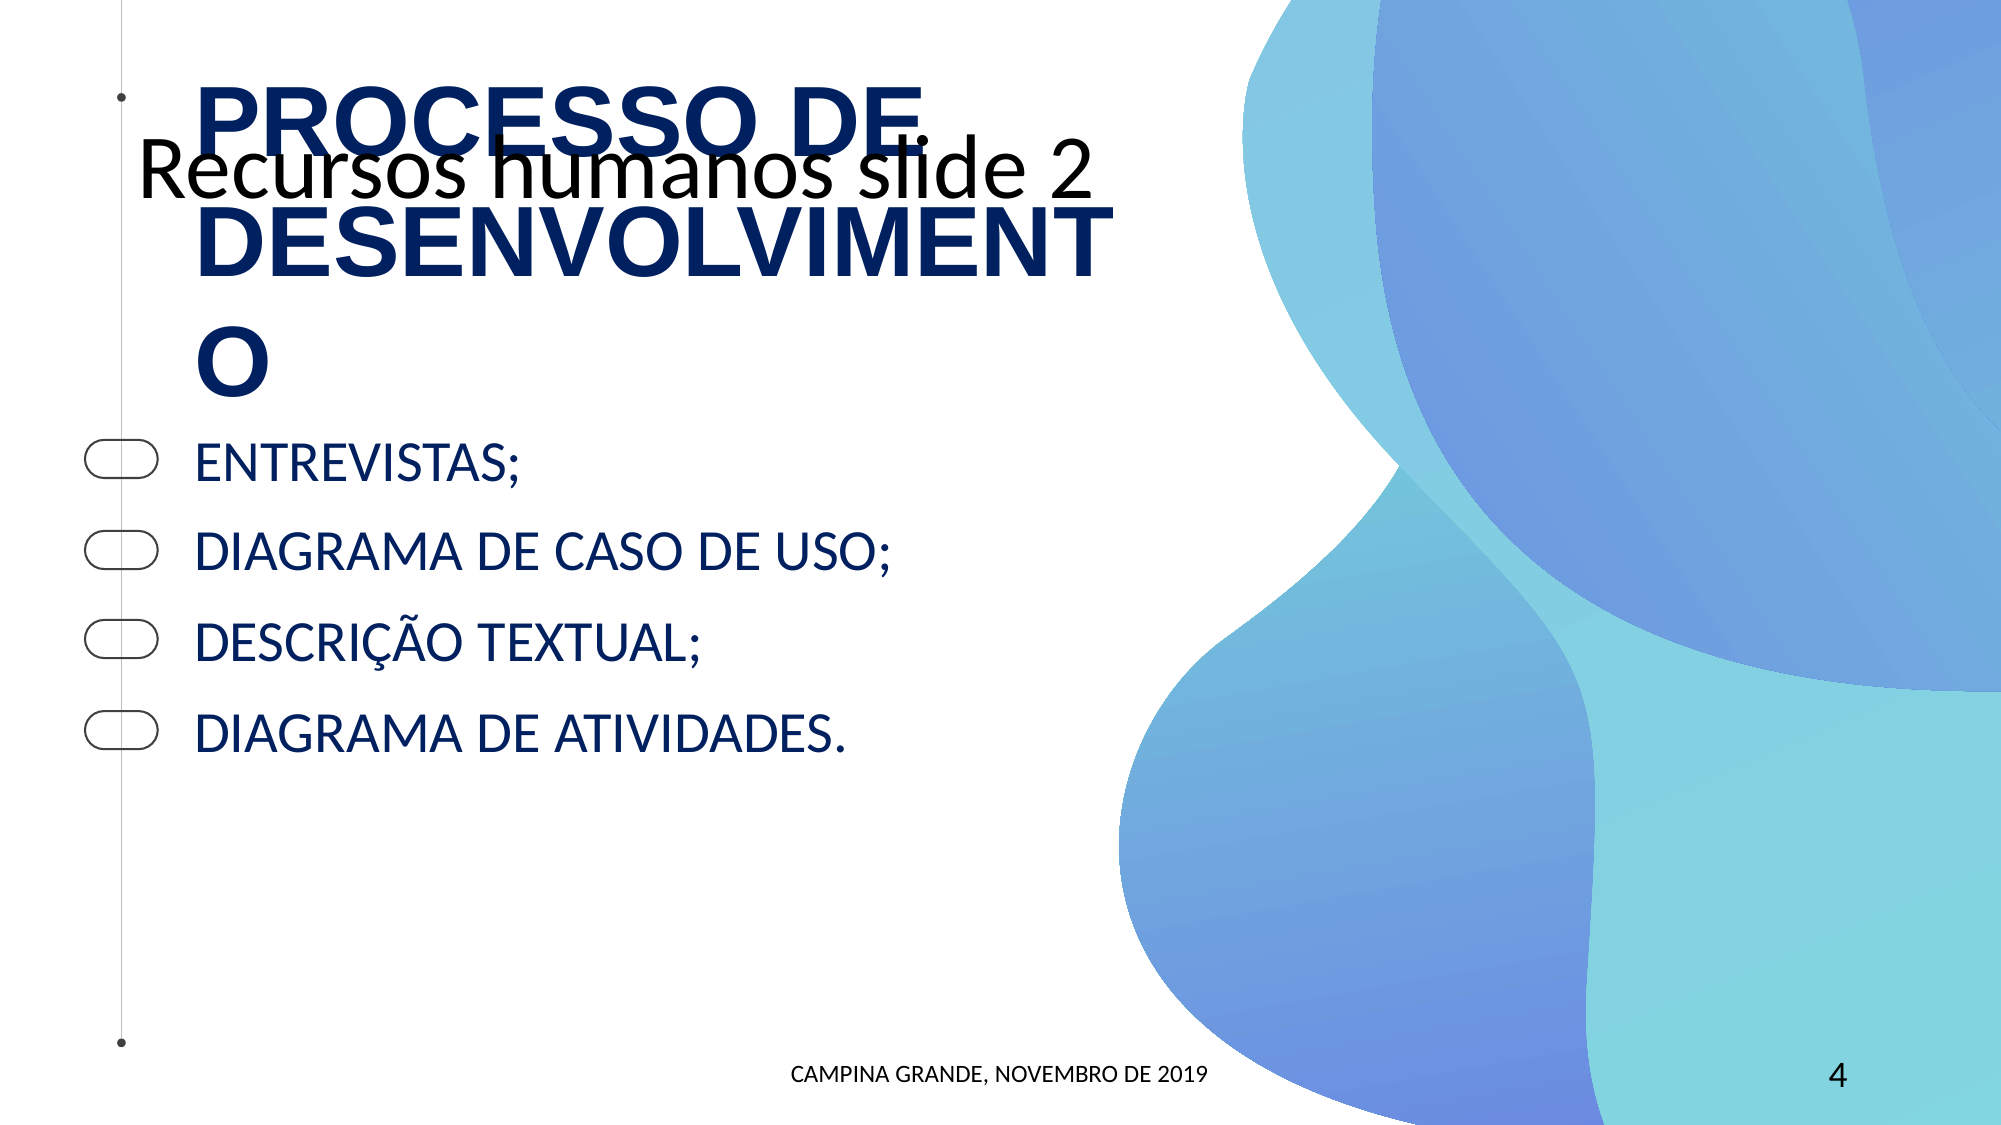

PROCESSO DE DESENVOLVIMENTO
# Recursos humanos slide 2

ENTREVISTAS;

DIAGRAMA DE CASO DE USO;

DESCRIÇÃO TEXTUAL;

DIAGRAMA DE ATIVIDADES.

CAMPINA GRANDE, NOVEMBRO DE 2019
4